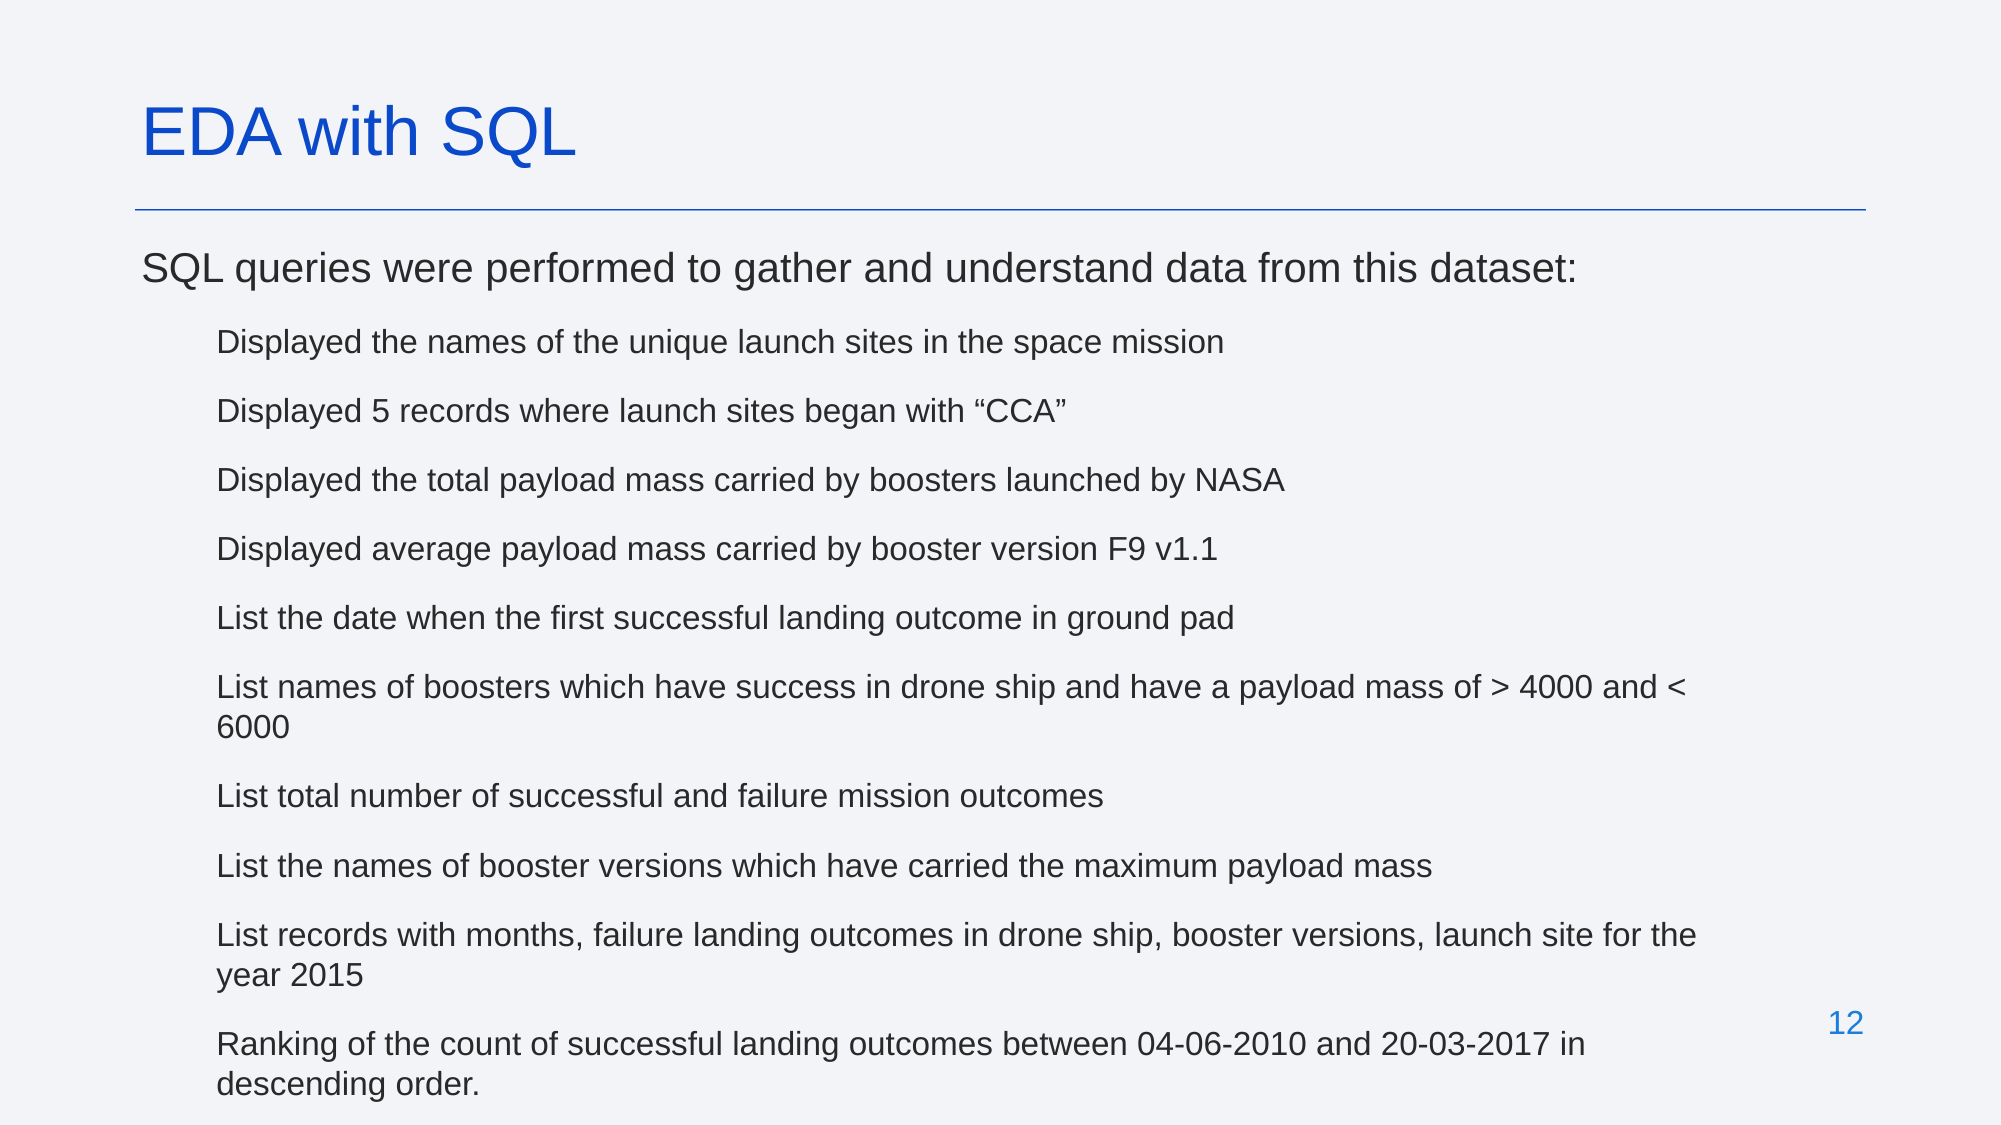

EDA with SQL
SQL queries were performed to gather and understand data from this dataset:
Displayed the names of the unique launch sites in the space mission
Displayed 5 records where launch sites began with “CCA”
Displayed the total payload mass carried by boosters launched by NASA
Displayed average payload mass carried by booster version F9 v1.1
List the date when the first successful landing outcome in ground pad
List names of boosters which have success in drone ship and have a payload mass of > 4000 and < 6000
List total number of successful and failure mission outcomes
List the names of booster versions which have carried the maximum payload mass
List records with months, failure landing outcomes in drone ship, booster versions, launch site for the year 2015
Ranking of the count of successful landing outcomes between 04-06-2010 and 20-03-2017 in descending order.

12